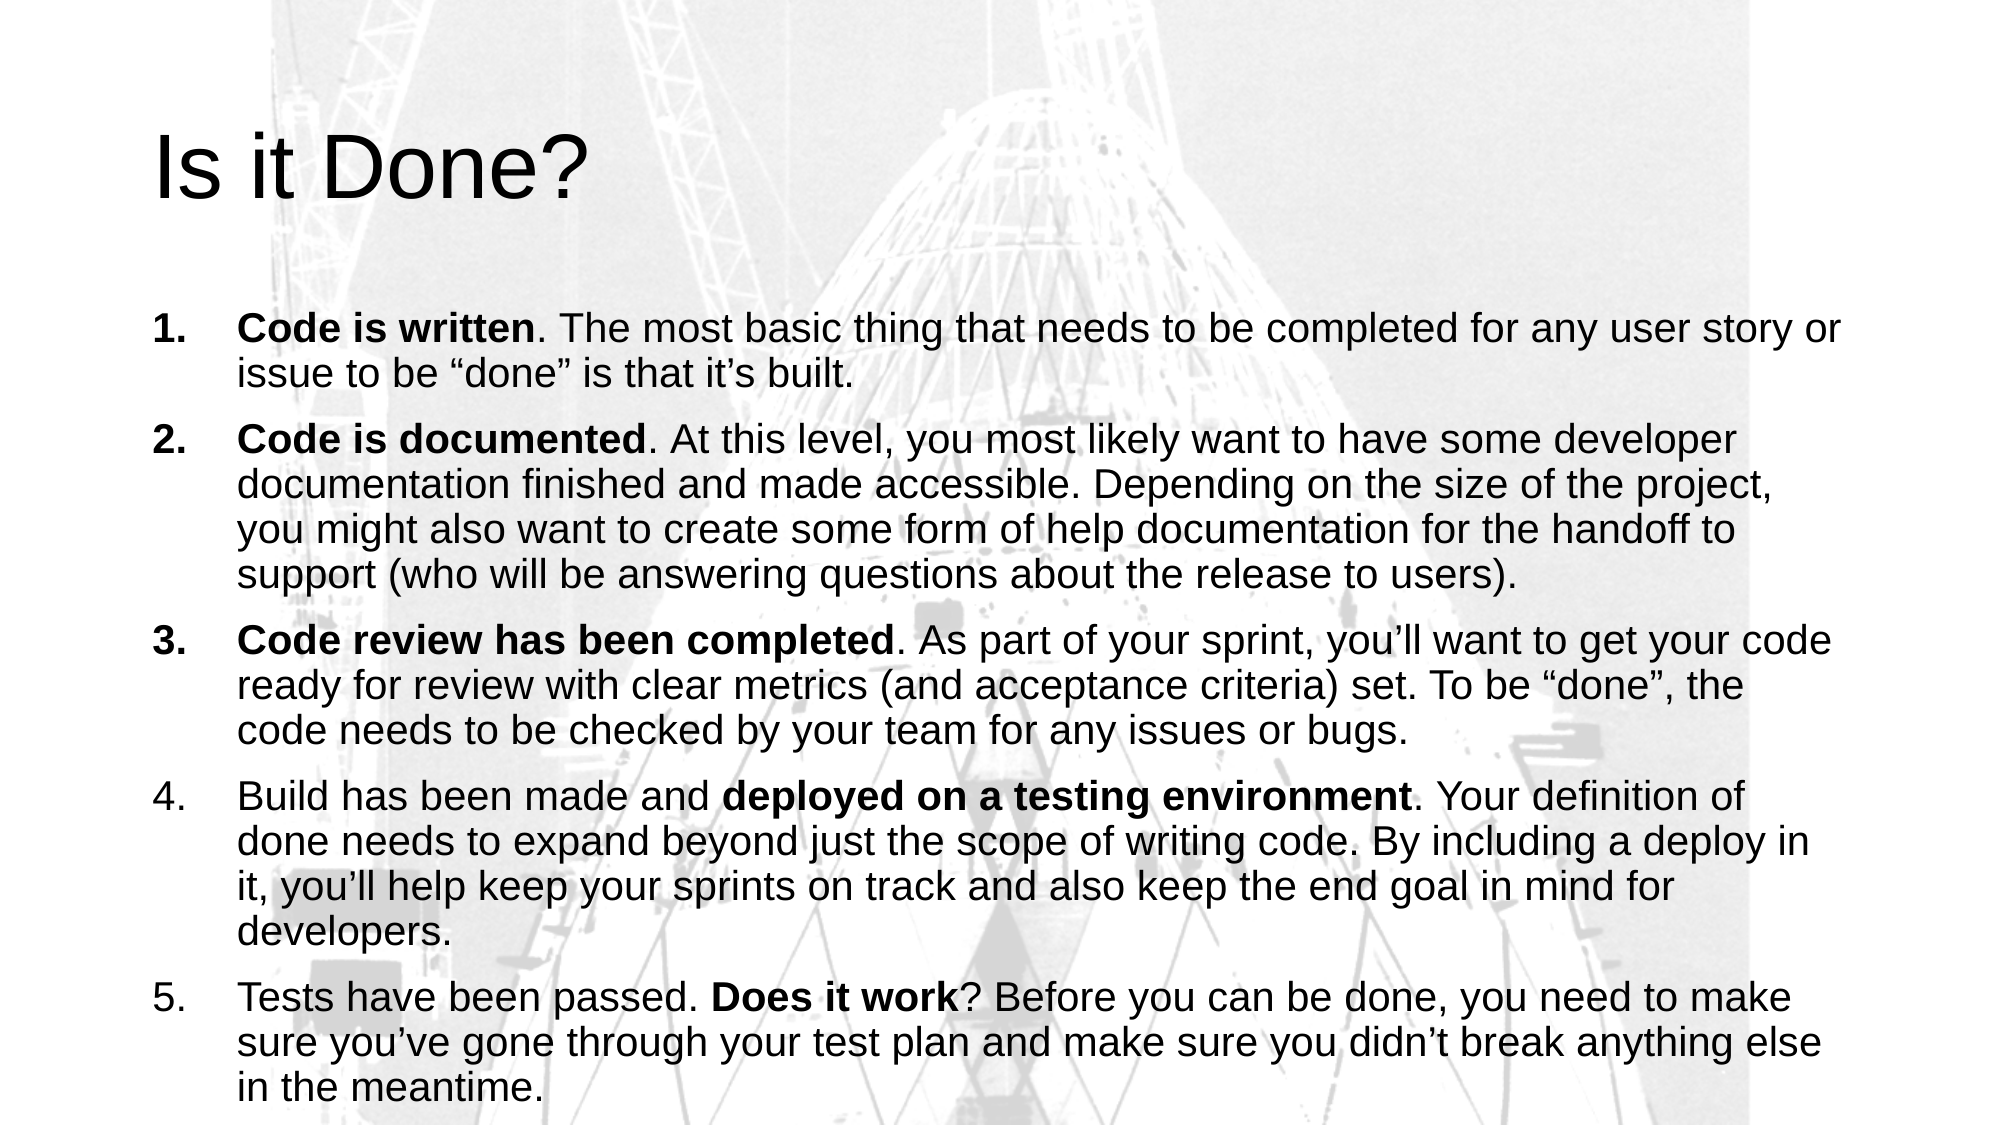

# Is it Done?
Code is written. The most basic thing that needs to be completed for any user story or issue to be “done” is that it’s built.
Code is documented. At this level, you most likely want to have some developer documentation finished and made accessible. Depending on the size of the project, you might also want to create some form of help documentation for the handoff to support (who will be answering questions about the release to users).
Code review has been completed. As part of your sprint, you’ll want to get your code ready for review with clear metrics (and acceptance criteria) set. To be “done”, the code needs to be checked by your team for any issues or bugs.
Build has been made and deployed on a testing environment. Your definition of done needs to expand beyond just the scope of writing code. By including a deploy in it, you’ll help keep your sprints on track and also keep the end goal in mind for developers.
Tests have been passed. Does it work? Before you can be done, you need to make sure you’ve gone through your test plan and make sure you didn’t break anything else in the meantime.